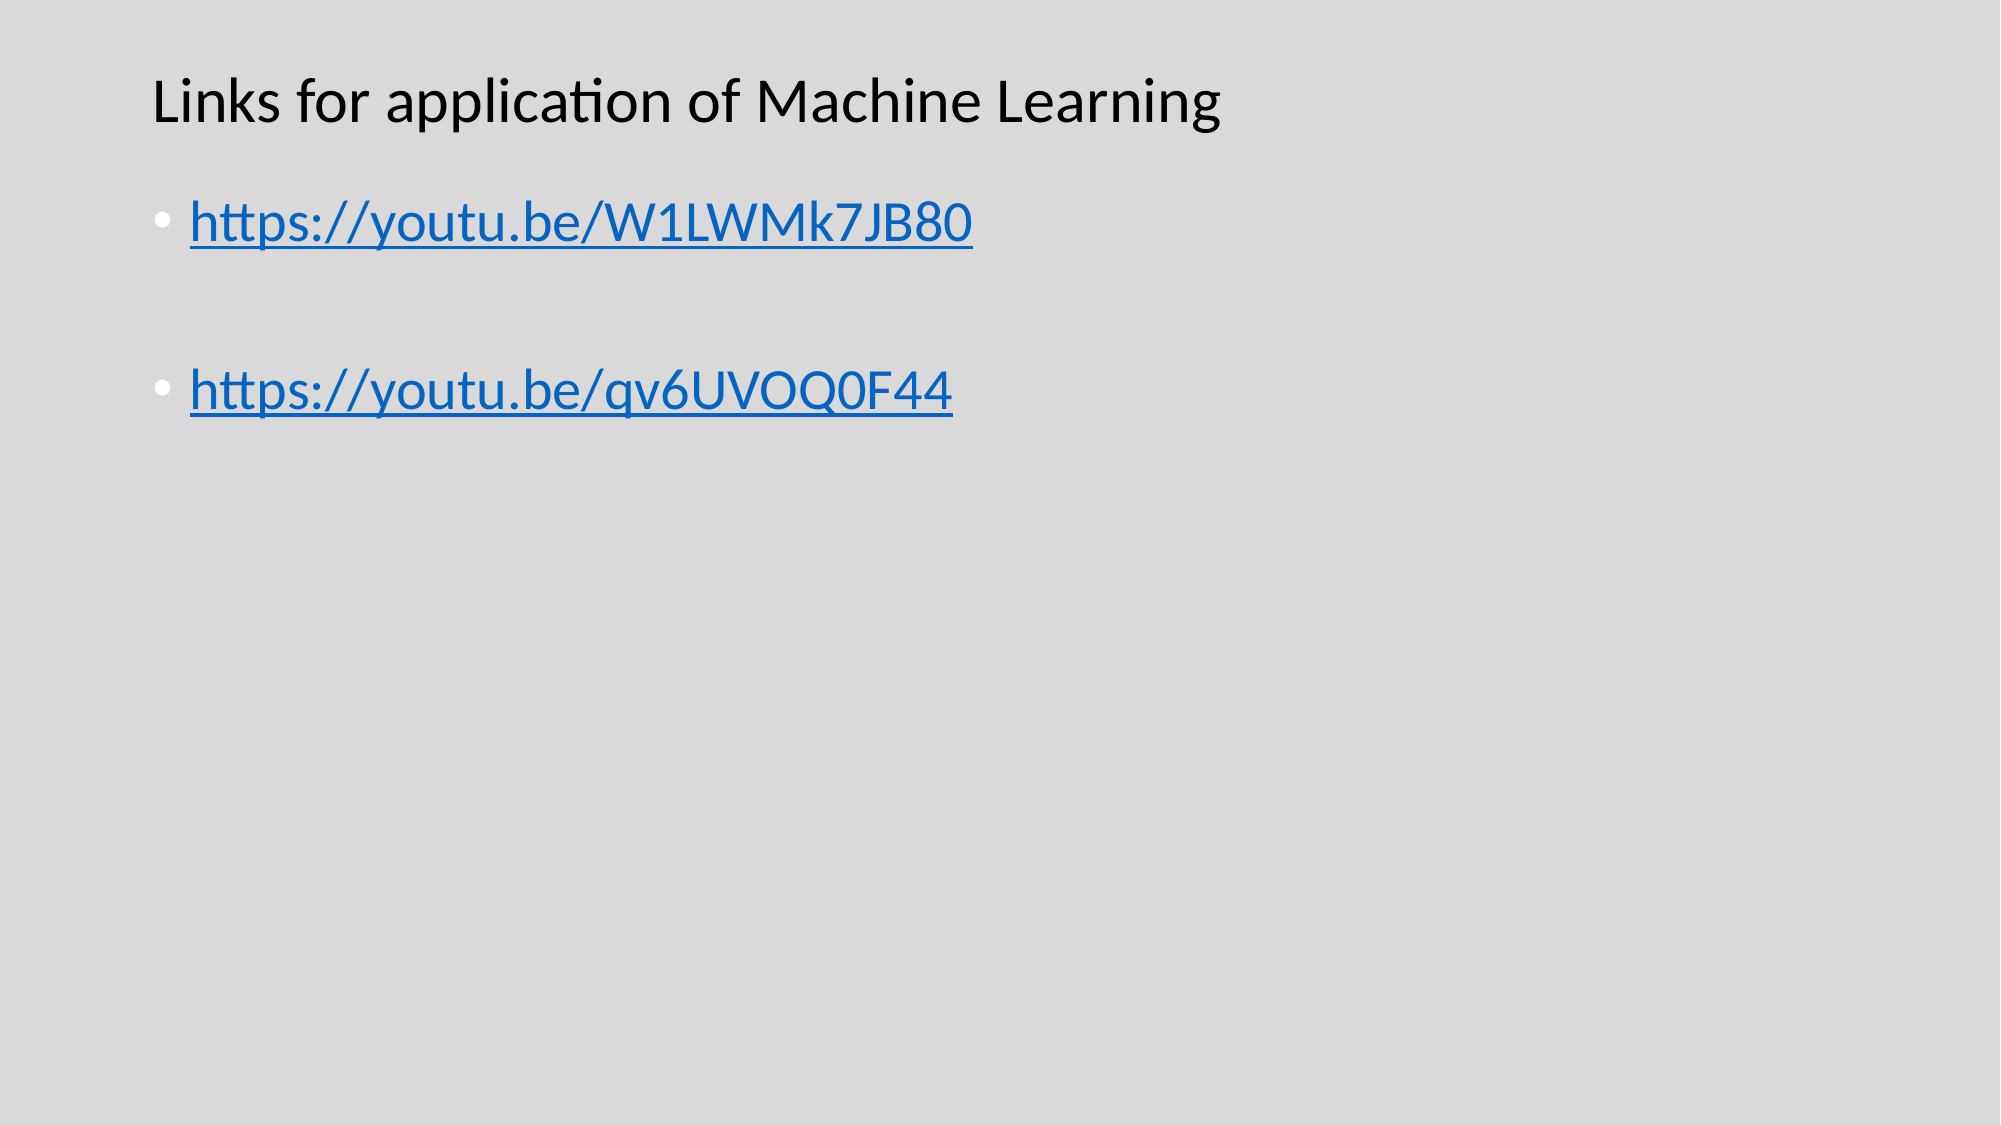

# Links for application of Machine Learning
https://youtu.be/W1LWMk7JB80

https://youtu.be/qv6UVOQ0F44